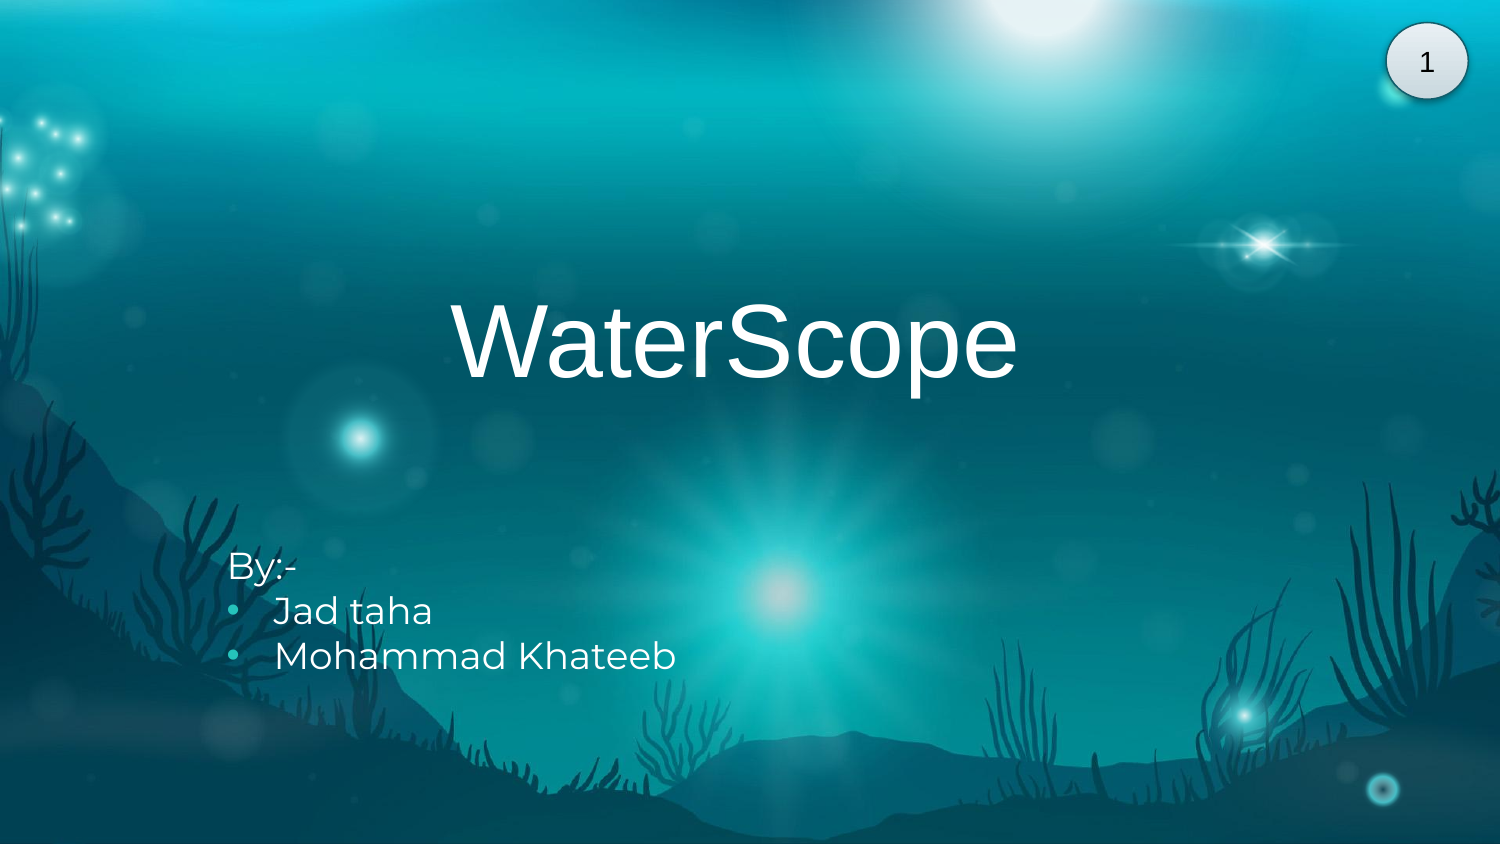

1
# WaterScope
By:-
Jad taha
Mohammad Khateeb